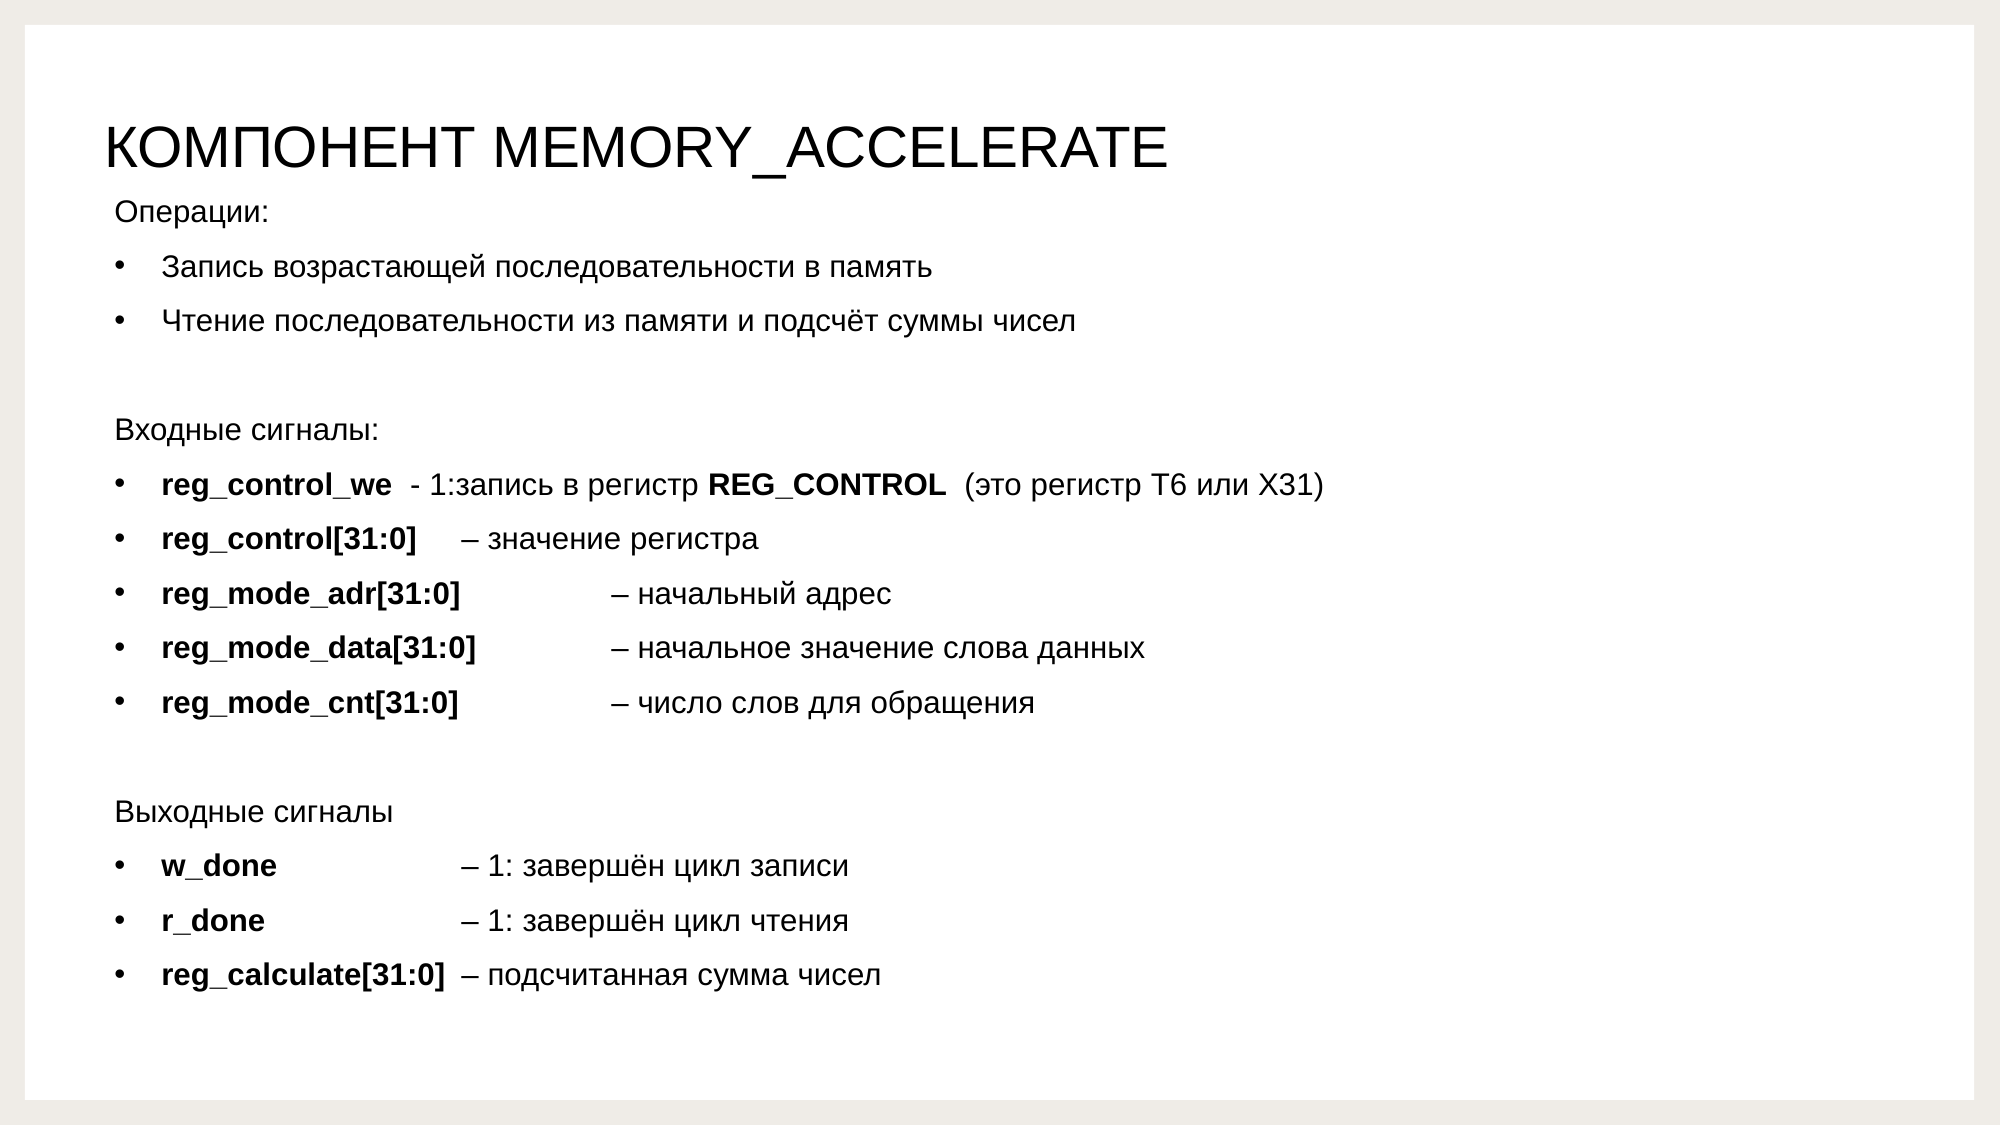

КОМПОНЕНТ MEMORY_ACCELERATE
Операции:
Запись возрастающей последовательности в память
Чтение последовательности из памяти и подсчёт суммы чисел

Входные сигналы:
reg_control_we  - 1:запись в регистр REG_CONTROL  (это регистр T6 или X31)
reg_control[31:0] 	– значение регистра
reg_mode_adr[31:0] 	– начальный адрес
reg_mode_data[31:0] 	– начальное значение слова данных
reg_mode_cnt[31:0] 	– число слов для обращения

Выходные сигналы
w_done 		– 1: завершён цикл записи
r_done 		– 1: завершён цикл чтения
reg_calculate[31:0] 	– подсчитанная сумма чисел